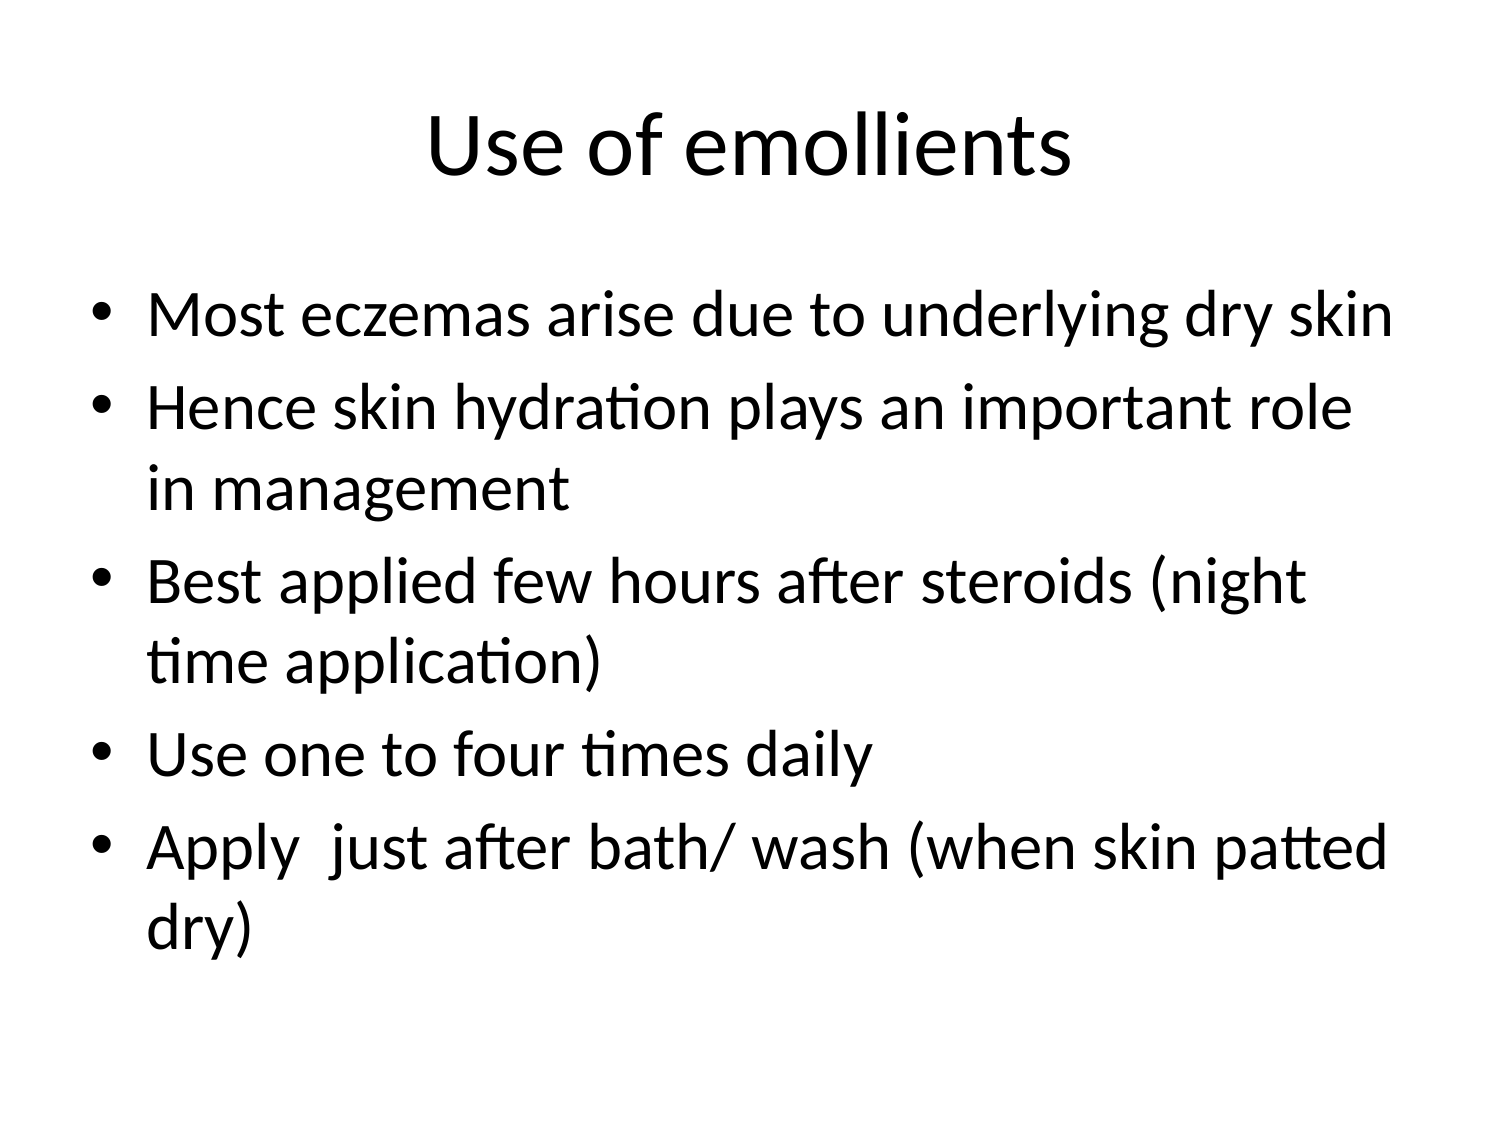

# Use of emollients
Most eczemas arise due to underlying dry skin
Hence skin hydration plays an important role in management
Best applied few hours after steroids (night time application)
Use one to four times daily
Apply  just after bath/ wash (when skin patted dry)